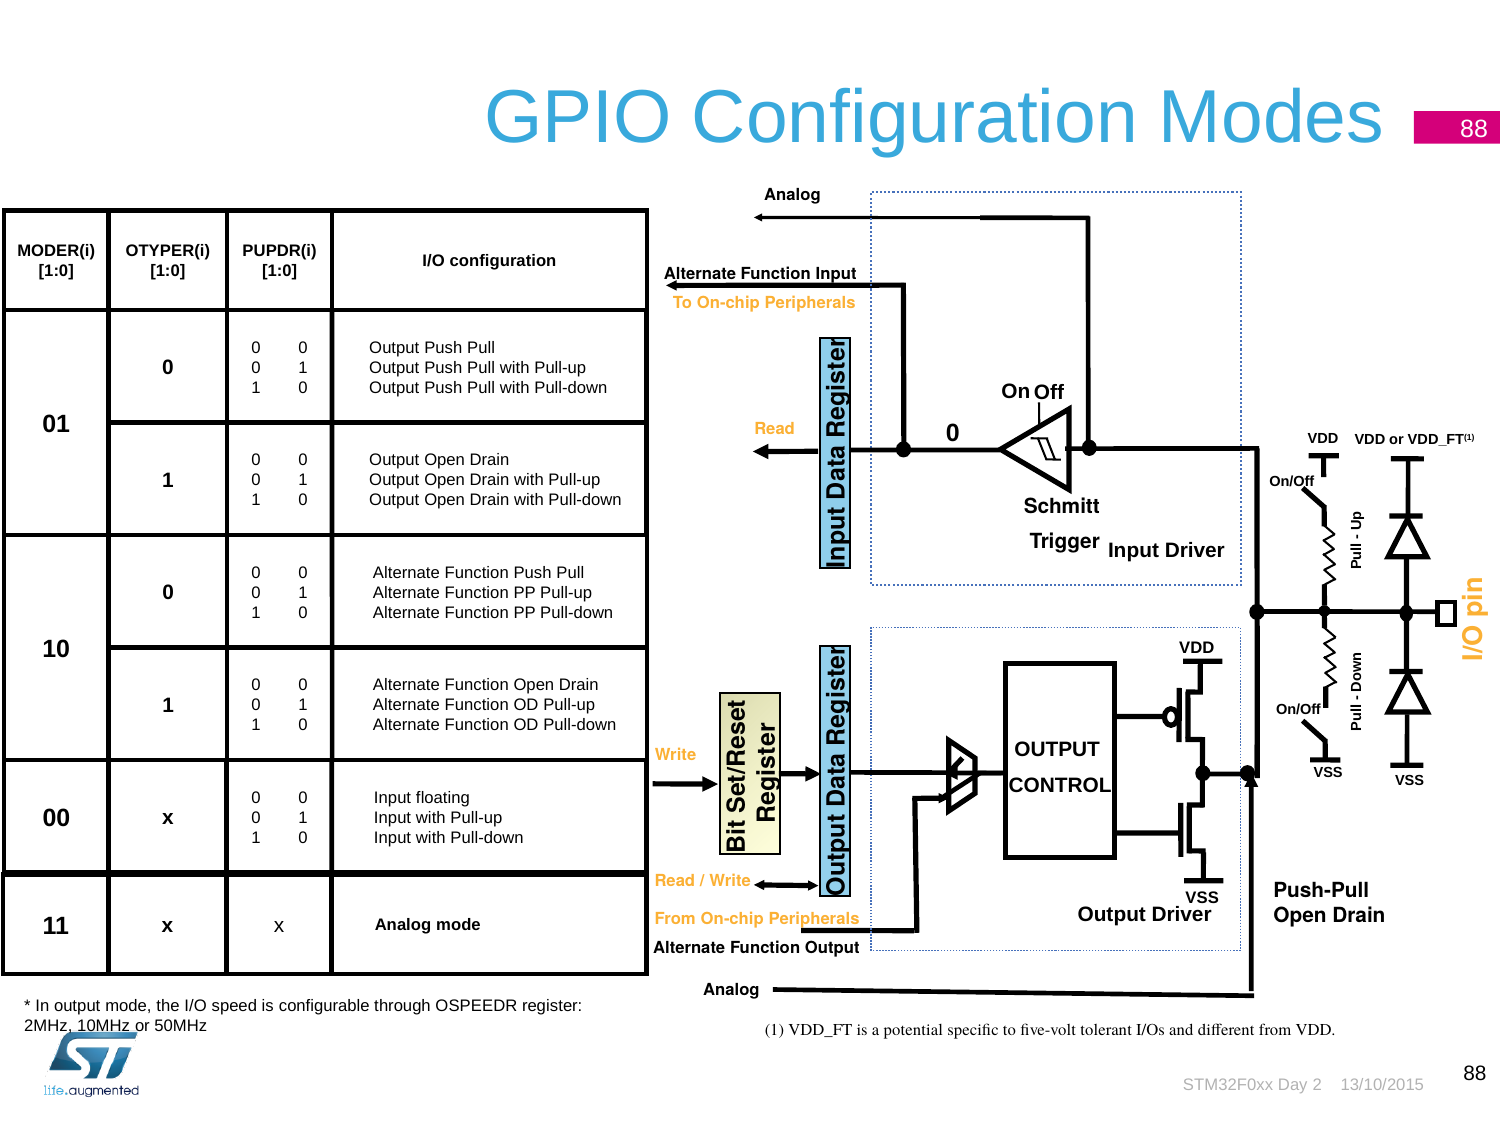

GPIO Configuration Modes
Analog

MODER(i)
[1:0]
OTYPER(i)
[1:0]
PUPDR(i)
[1:0]
I/O configuration

Alternate Function Input

To On-chip Peripherals

01
0
  0        0             Output Push Pull
  0        1             Output Push Pull with Pull-up
  1        0             Output Push Pull with Pull-down

1
  0        0             Output Open Drain
  0        1             Output Open Drain with Pull-up
  1        0             Output Open Drain with Pull-down
On
Off

0
Read

VDD

On/Off

Pull - Up

Pull - Down

On/Off

VSS
VDD or VDD_FT(1)

VSS

Input Data Register

Schmitt
Trigger
Input Driver
10
0
  0        0              Alternate Function Push Pull
  0        1              Alternate Function PP Pull-up
  1        0              Alternate Function PP Pull-down
1
  0        0              Alternate Function Open Drain
  0        1              Alternate Function OD Pull-up
  1        0              Alternate Function OD Pull-down

I/O pin

VDD

VSS

OUTPUT
CONTROL

Write
Bit Set/Reset
Register

Output Data Register

00
x
  0        0              Input floating
  0        1              Input with Pull-up
  1        0              Input with Pull-down

Read / Write
Push-Pull
Open Drain
11
x
x
      Analog mode

Output Driver
From On-chip Peripherals
Alternate Function Output

Analog
* In output mode, the I/O speed is configurable through OSPEEDR register: 2MHz, 10MHz or 50MHz

(1) VDD_FT is a potential specific to five-volt tolerant I/Os and different from VDD.
88
STM32F0xx Day 2
13/10/2015
88